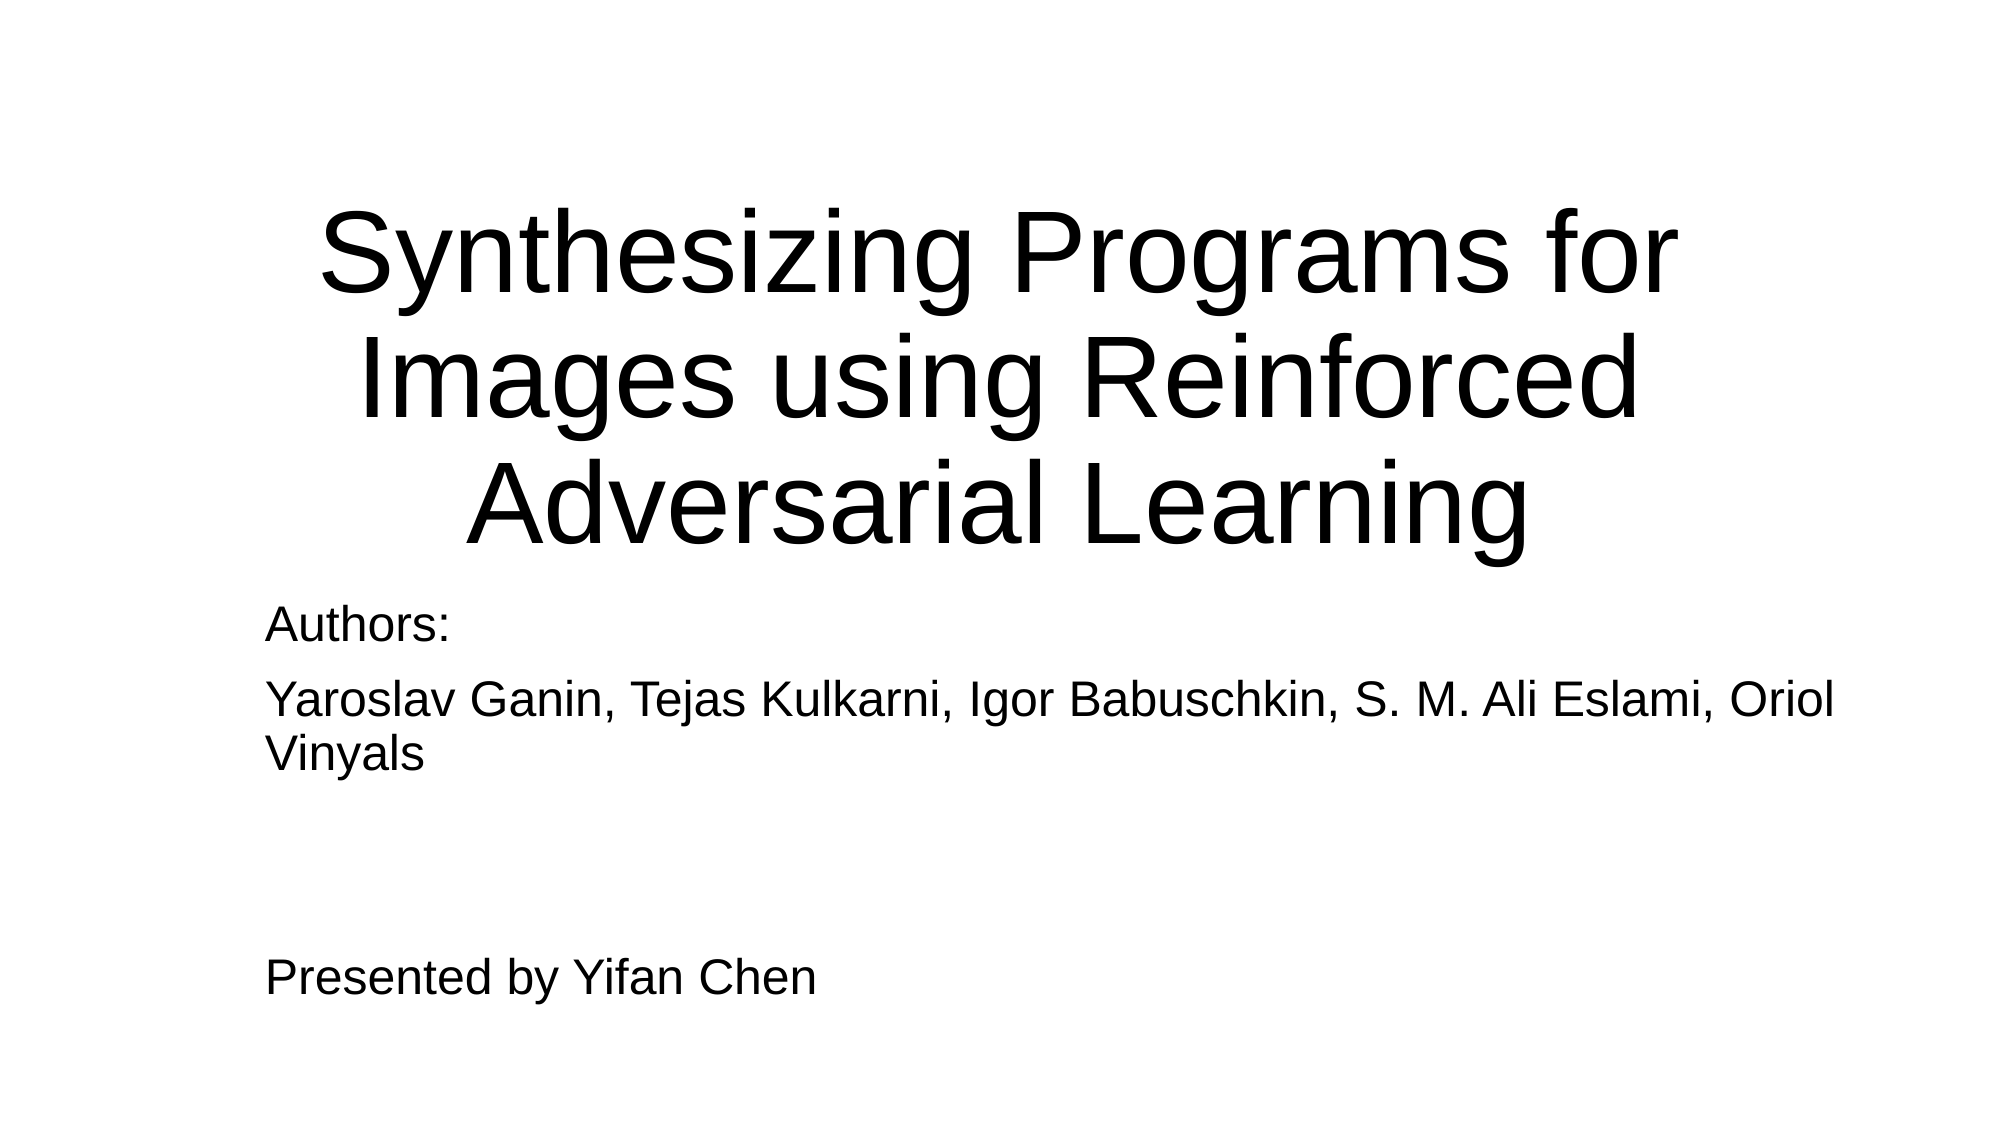

# Synthesizing Programs for Images using Reinforced Adversarial Learning
Authors:
Yaroslav Ganin, Tejas Kulkarni, Igor Babuschkin, S. M. Ali Eslami, Oriol Vinyals

Presented by Yifan Chen